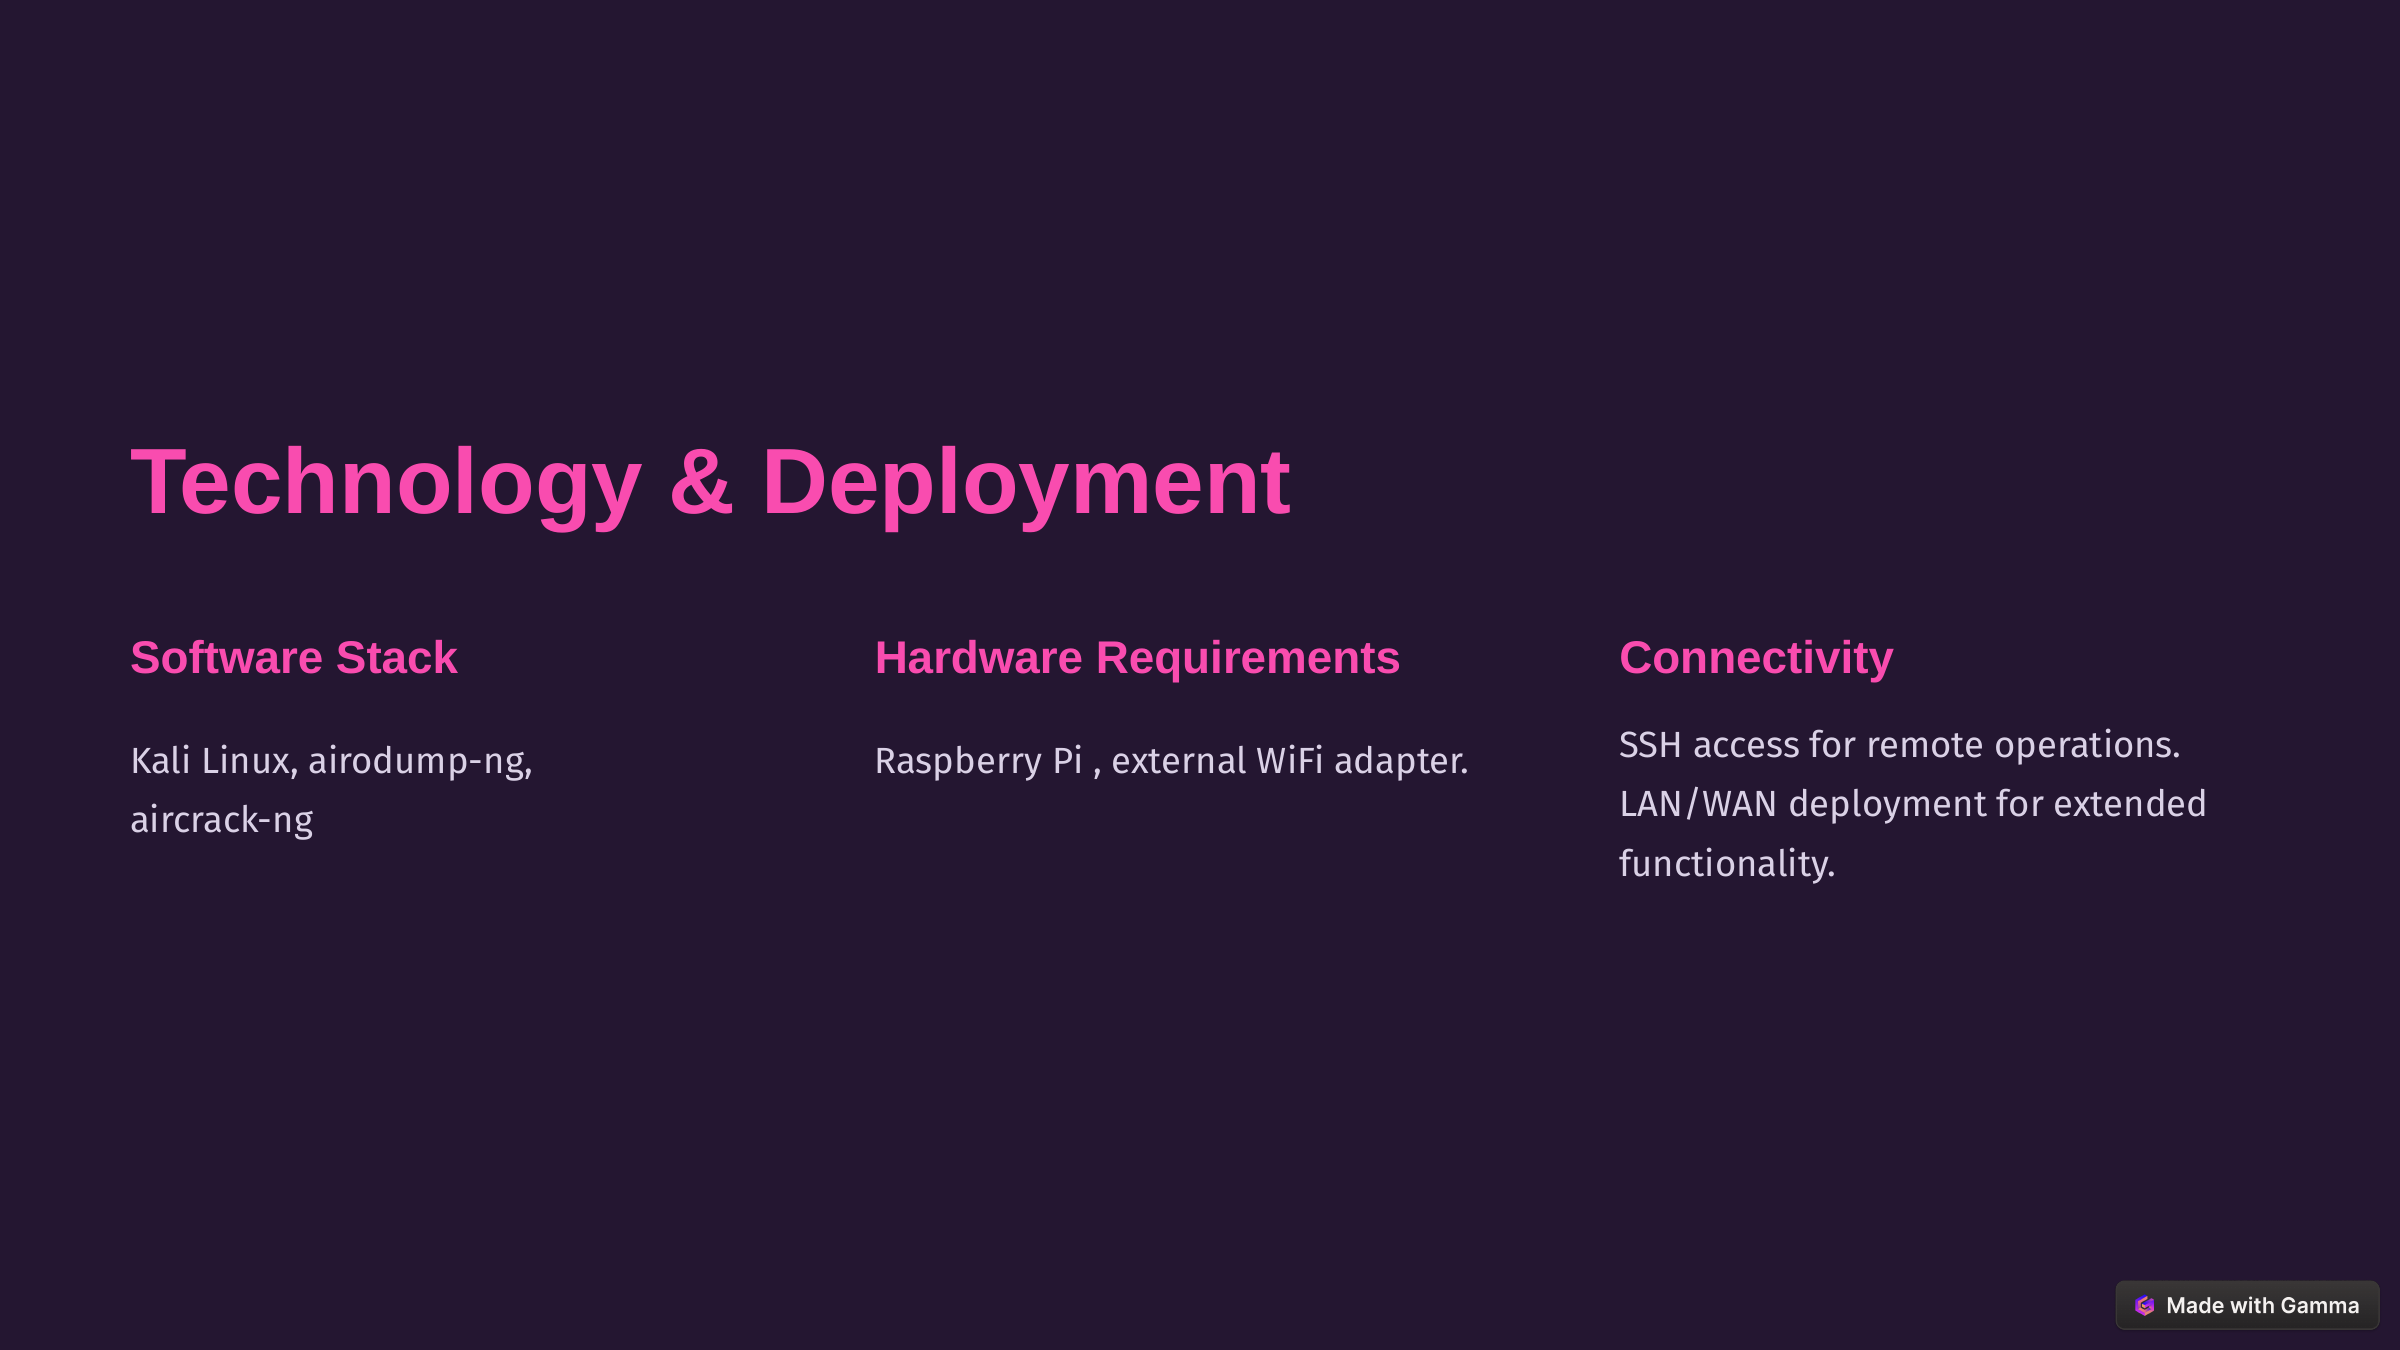

Technology & Deployment
Software Stack
Hardware Requirements
Connectivity
Kali Linux, airodump-ng,
aircrack-ng
Raspberry Pi , external WiFi adapter.
SSH access for remote operations.
LAN/WAN deployment for extended functionality.